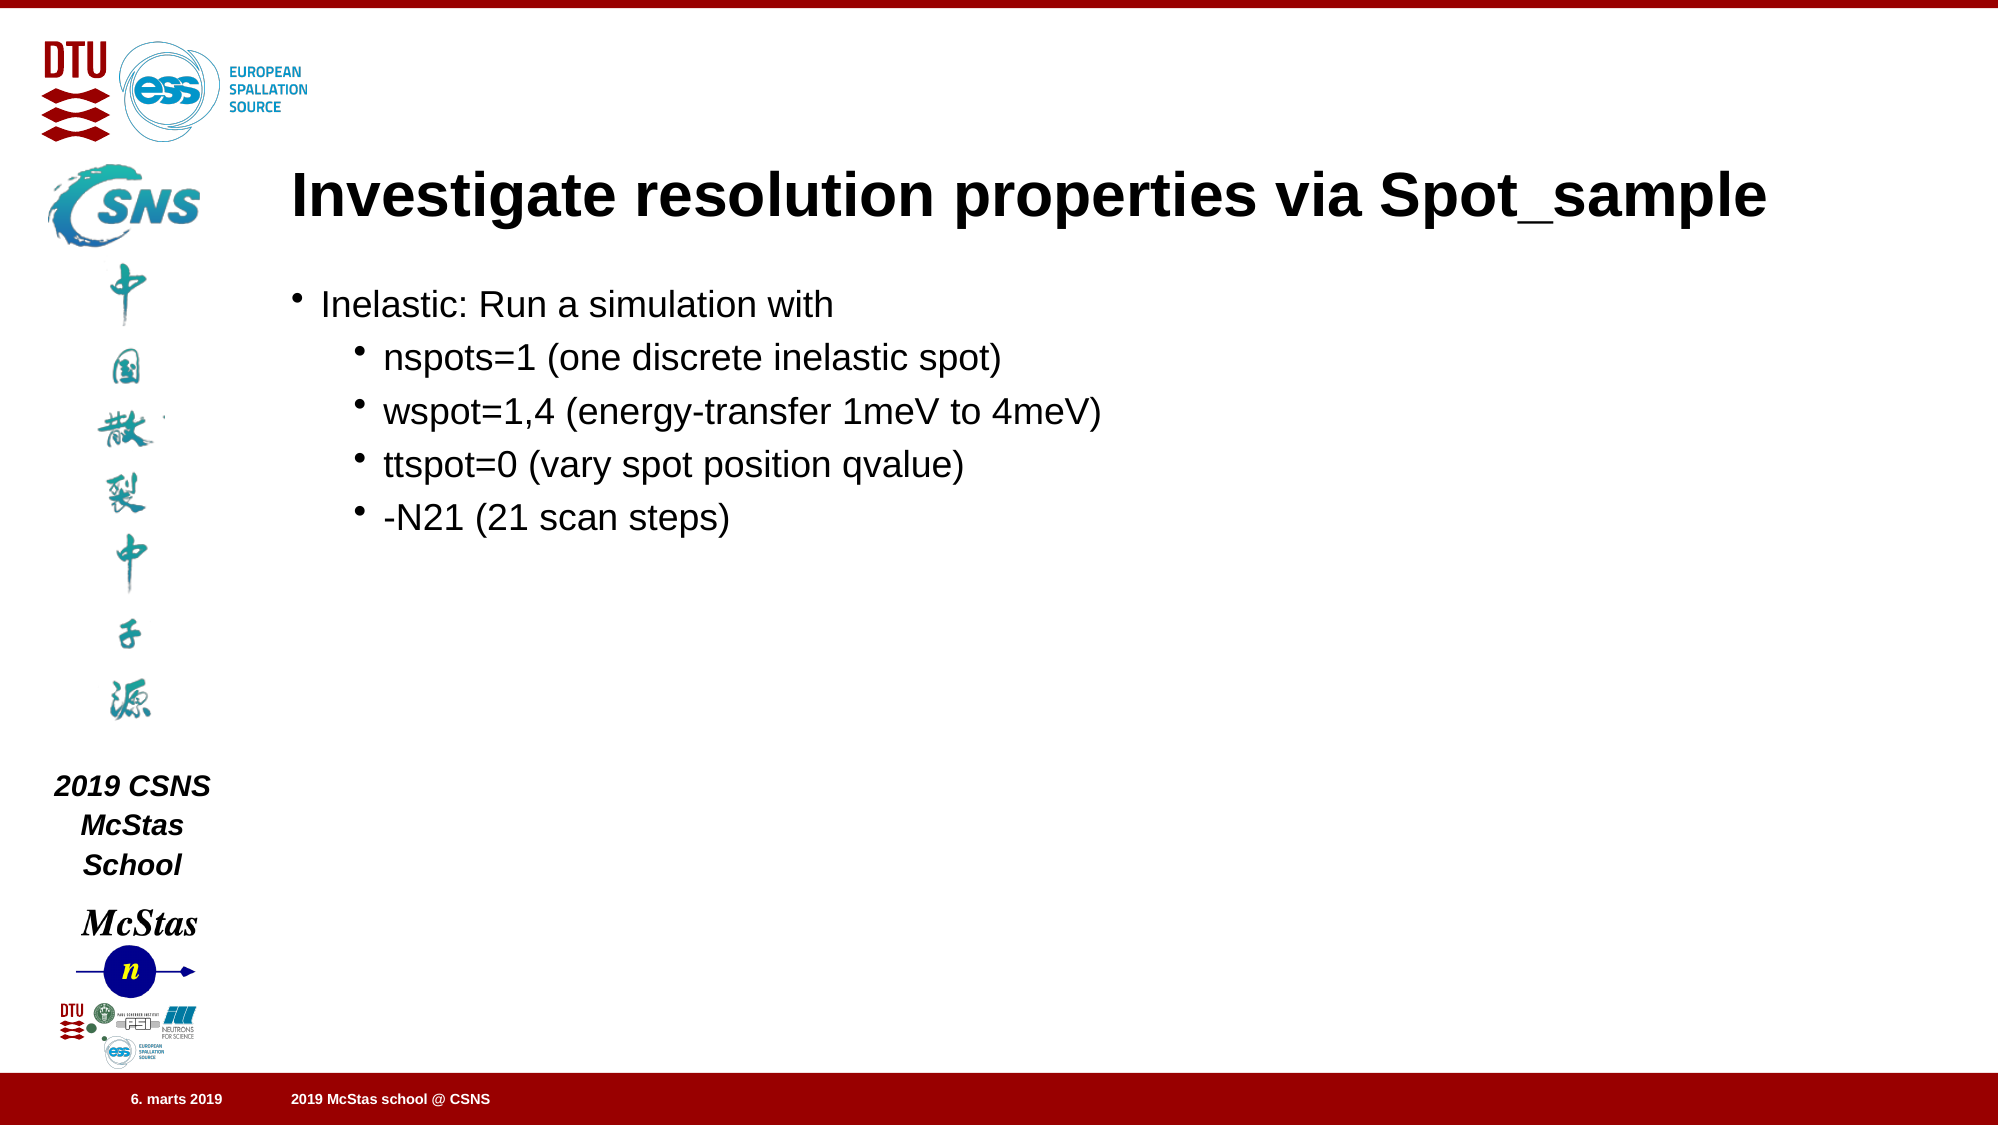

# Investigate resolution properties via Spot_sample
Inelastic: Run a simulation with
nspots=1 (one discrete inelastic spot)
wspot=1,4 (energy-transfer 1meV to 4meV)
ttspot=0 (vary spot position qvalue)
-N21 (21 scan steps)
23